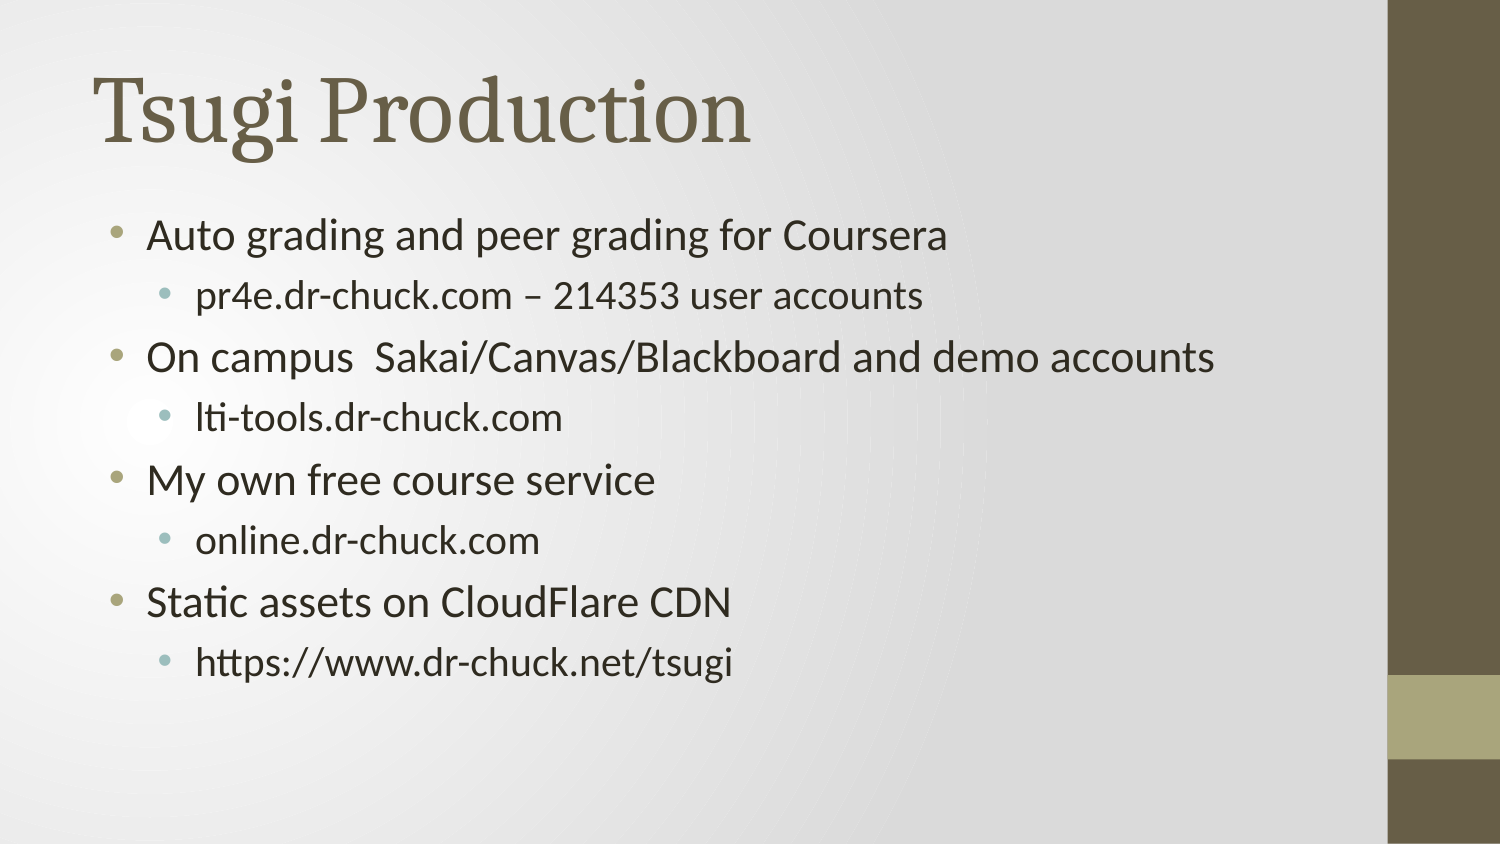

# Tsugi Production
Auto grading and peer grading for Coursera
pr4e.dr-chuck.com – 214353 user accounts
On campus  Sakai/Canvas/Blackboard and demo accounts
lti-tools.dr-chuck.com
My own free course service
online.dr-chuck.com
Static assets on CloudFlare CDN
https://www.dr-chuck.net/tsugi